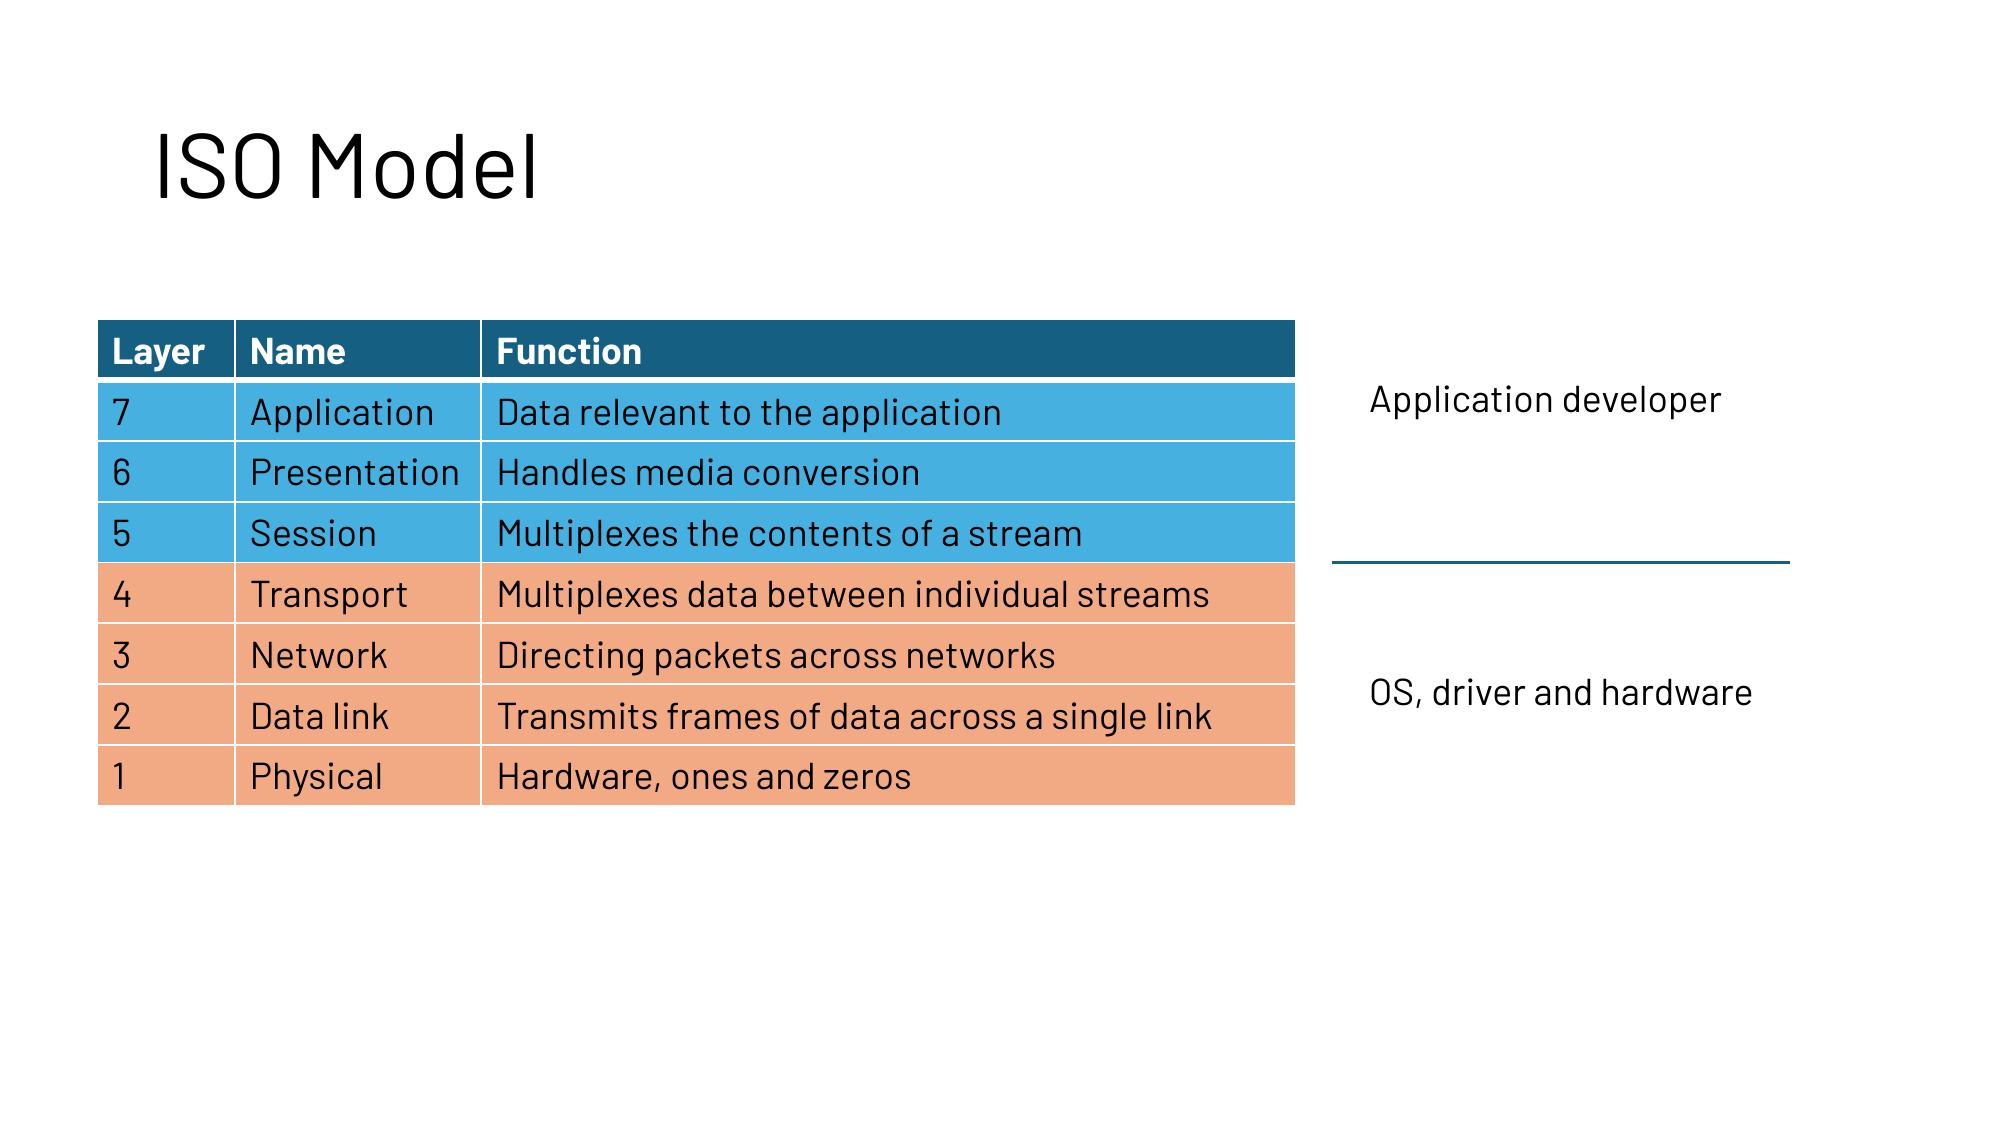

# ISO Model
| Layer | Name | Function |
| --- | --- | --- |
| 7 | Application | Data relevant to the application |
| 6 | Presentation | Handles media conversion |
| 5 | Session | Multiplexes the contents of a stream |
| 4 | Transport | Multiplexes data between individual streams |
| 3 | Network | Directing packets across networks |
| 2 | Data link | Transmits frames of data across a single link |
| 1 | Physical | Hardware, ones and zeros |
Application developer
OS, driver and hardware